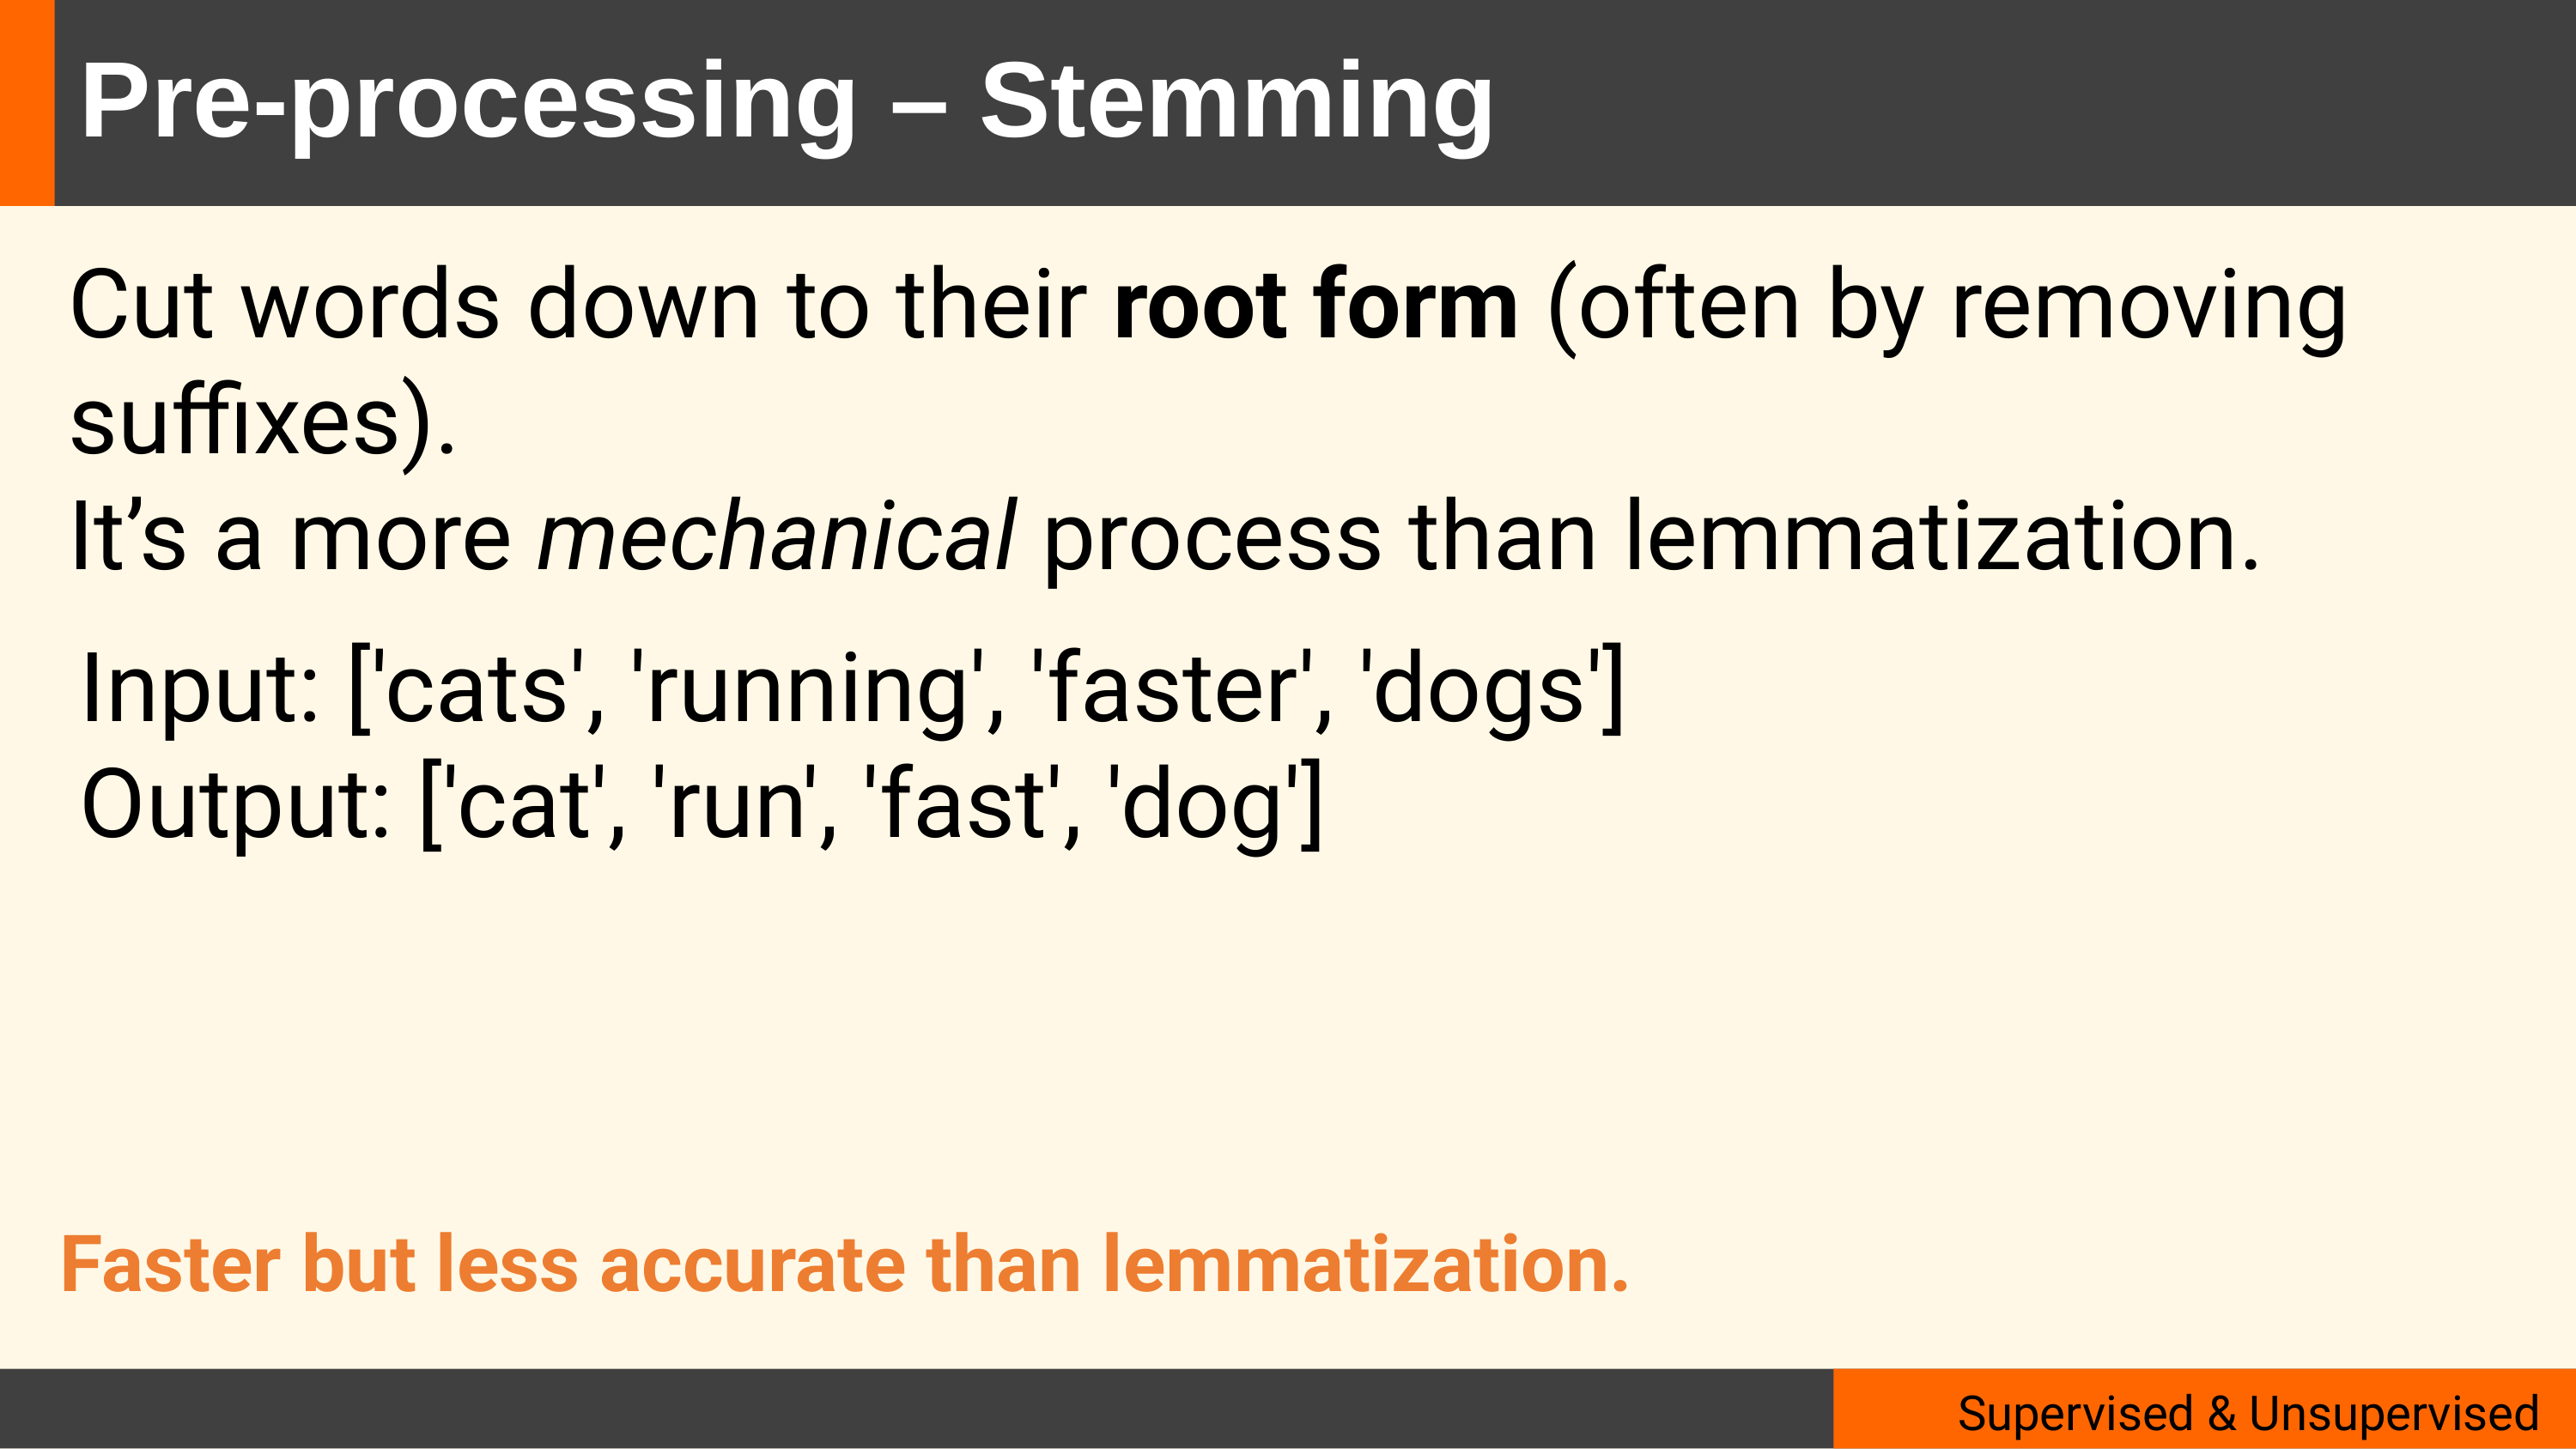

Pre-processing – Stemming
Cut words down to their root form (often by removing suffixes).
It’s a more mechanical process than lemmatization.
Input: ['cats', 'running', 'faster', 'dogs']
Output: ['cat', 'run', 'fast', 'dog']
Faster but less accurate than lemmatization.
Supervised & Unsupervised